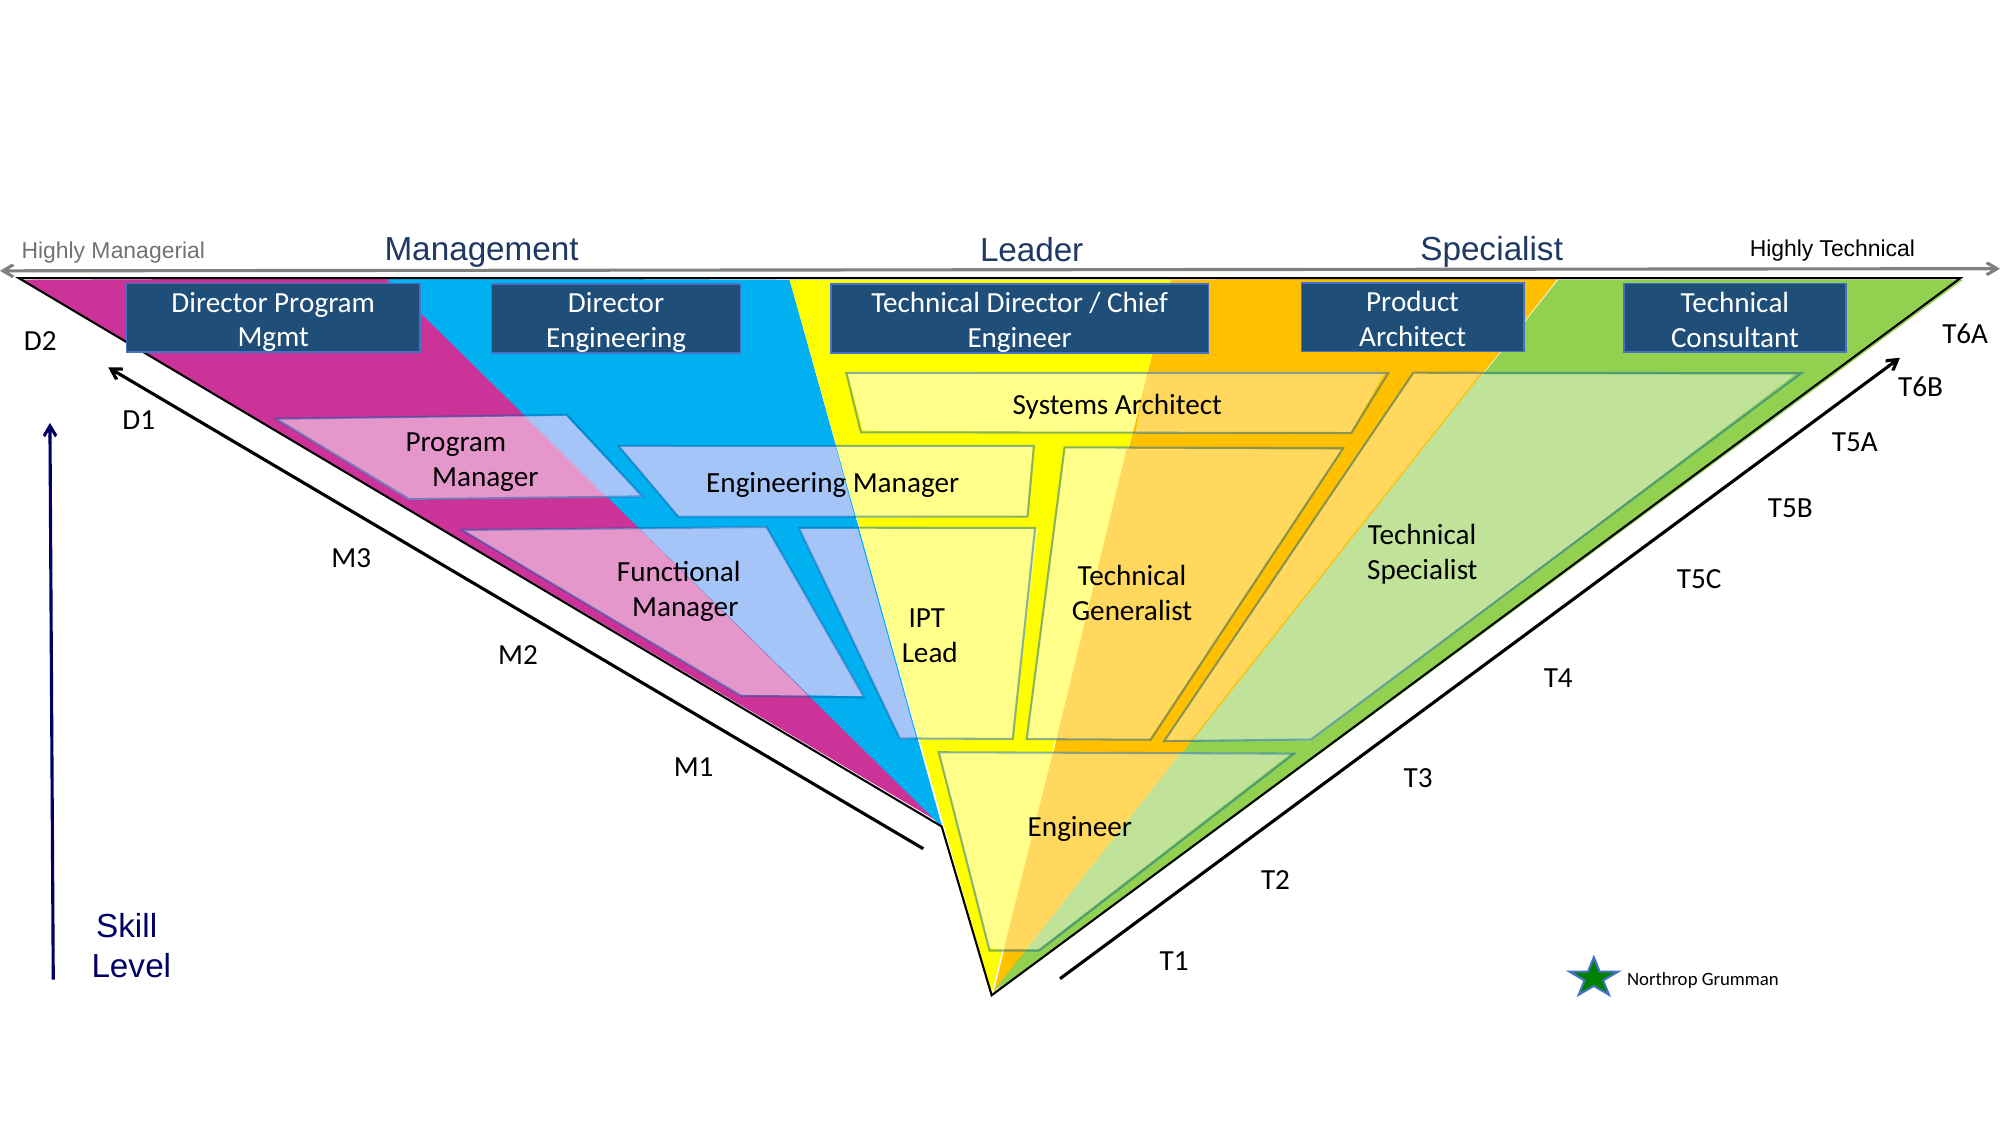

Management
Specialist
Leader
Highly Technical
Highly Managerial

Product Architect
Technical Consultant
Director Program Mgmt
Director Engineering
Technical Director / Chief Engineer
D2
D1
T5A
T5B
M3
T5C
M2
T4
M1
T3
T2
Skill
Level
T1
T6A
T6B

Systems Architect

Program
        Manager

  Engineering Manager

Technical Specialist

    IPT
    Lead

Functional   Manager
Technical Generalist

Engineer

Northrop Grumman